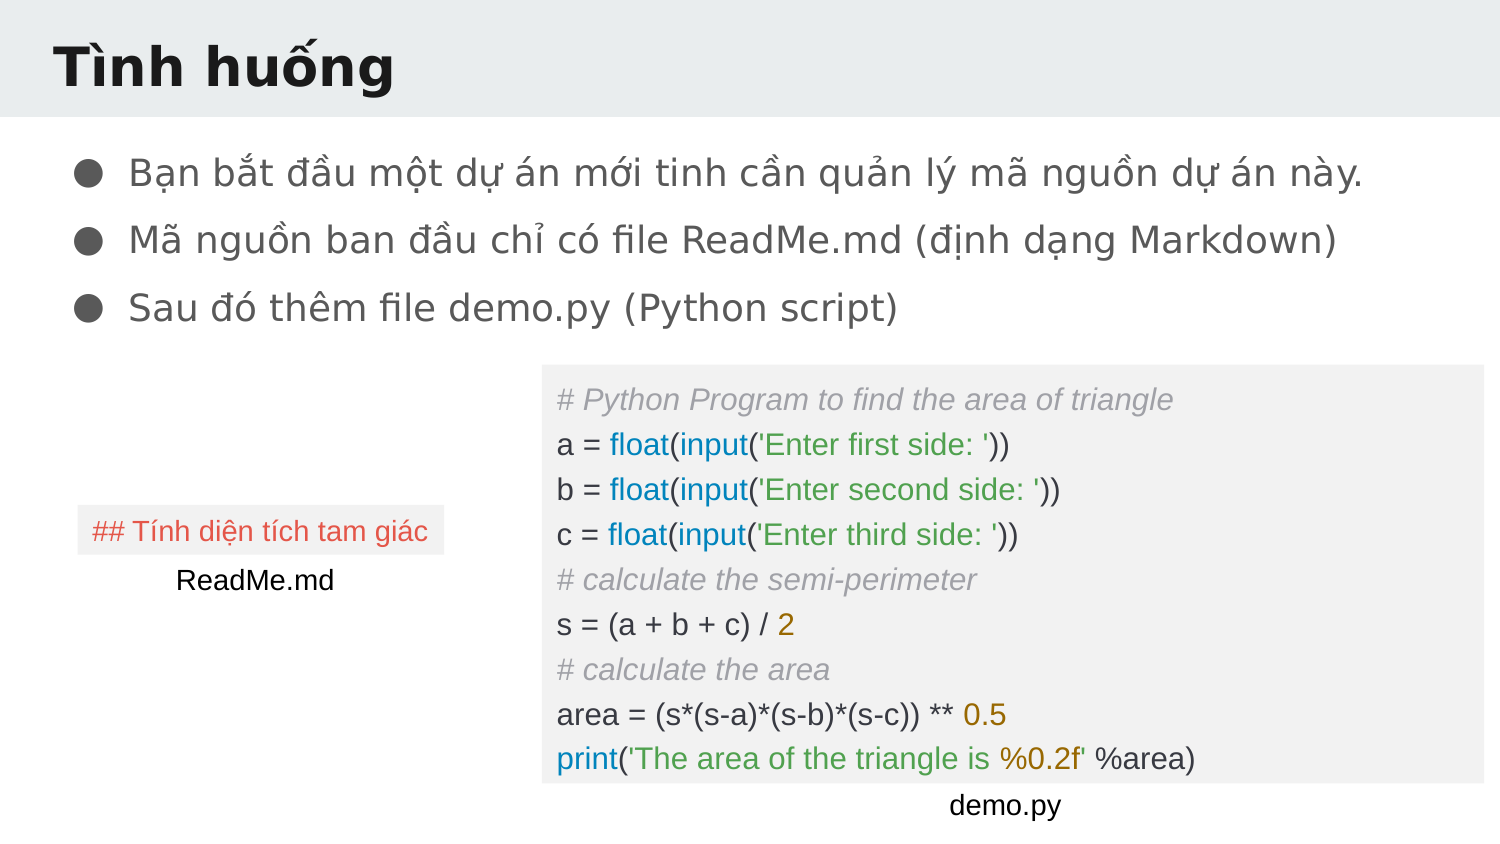

# Tình huống
Bạn bắt đầu một dự án mới tinh cần quản lý mã nguồn dự án này.
Mã nguồn ban đầu chỉ có file ReadMe.md (định dạng Markdown)
Sau đó thêm file demo.py (Python script)
# Python Program to find the area of triangle
a = float(input('Enter first side: '))
b = float(input('Enter second side: '))
c = float(input('Enter third side: '))
# calculate the semi-perimeter
s = (a + b + c) / 2
# calculate the area
area = (s*(s-a)*(s-b)*(s-c)) ** 0.5
print('The area of the triangle is %0.2f' %area)
## Tính diện tích tam giác
ReadMe.md
demo.py